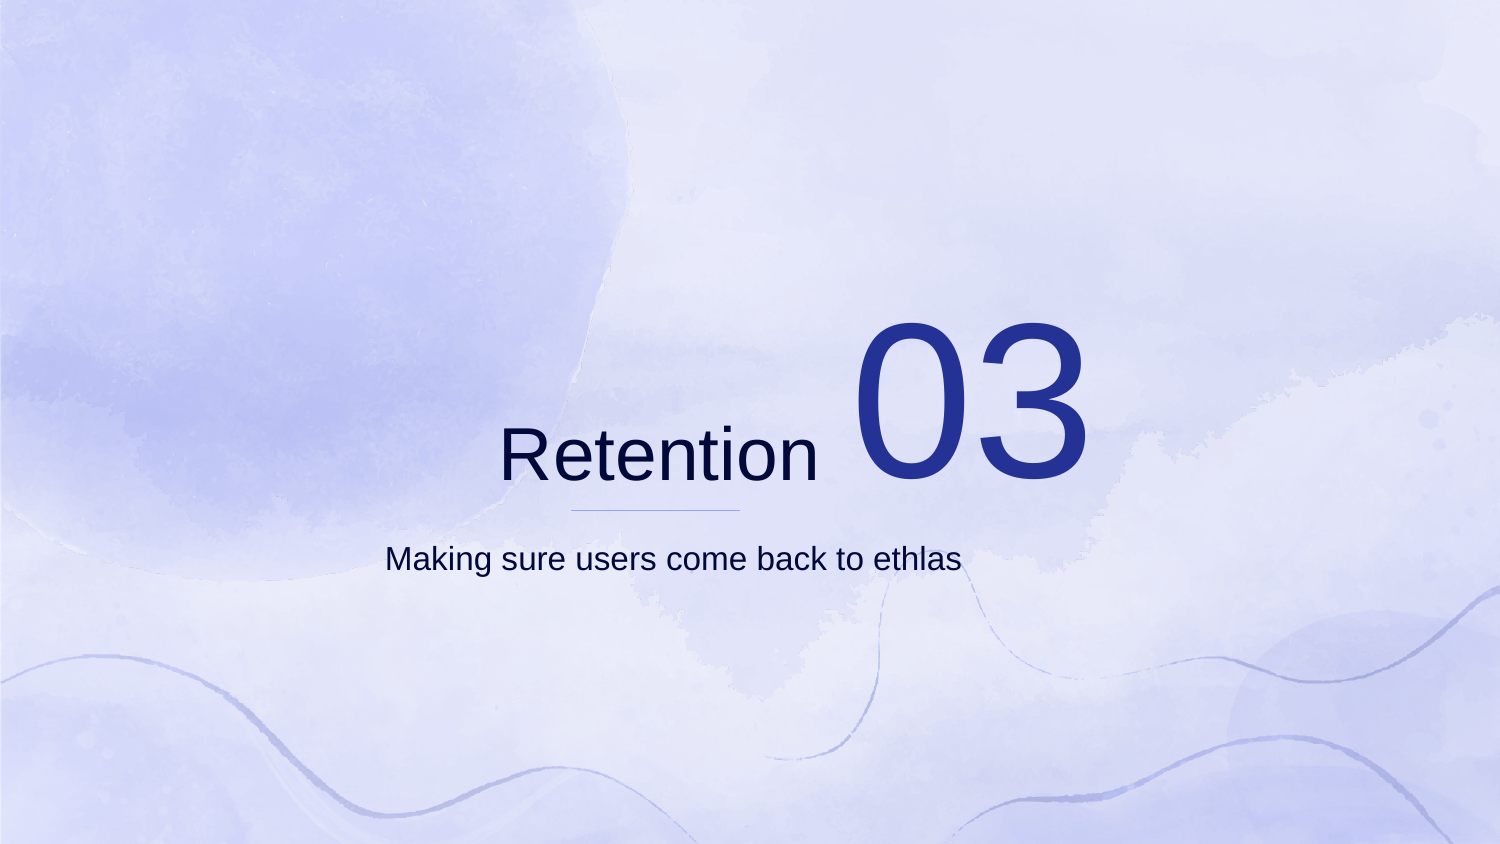

03
# Retention
Making sure users come back to ethlas